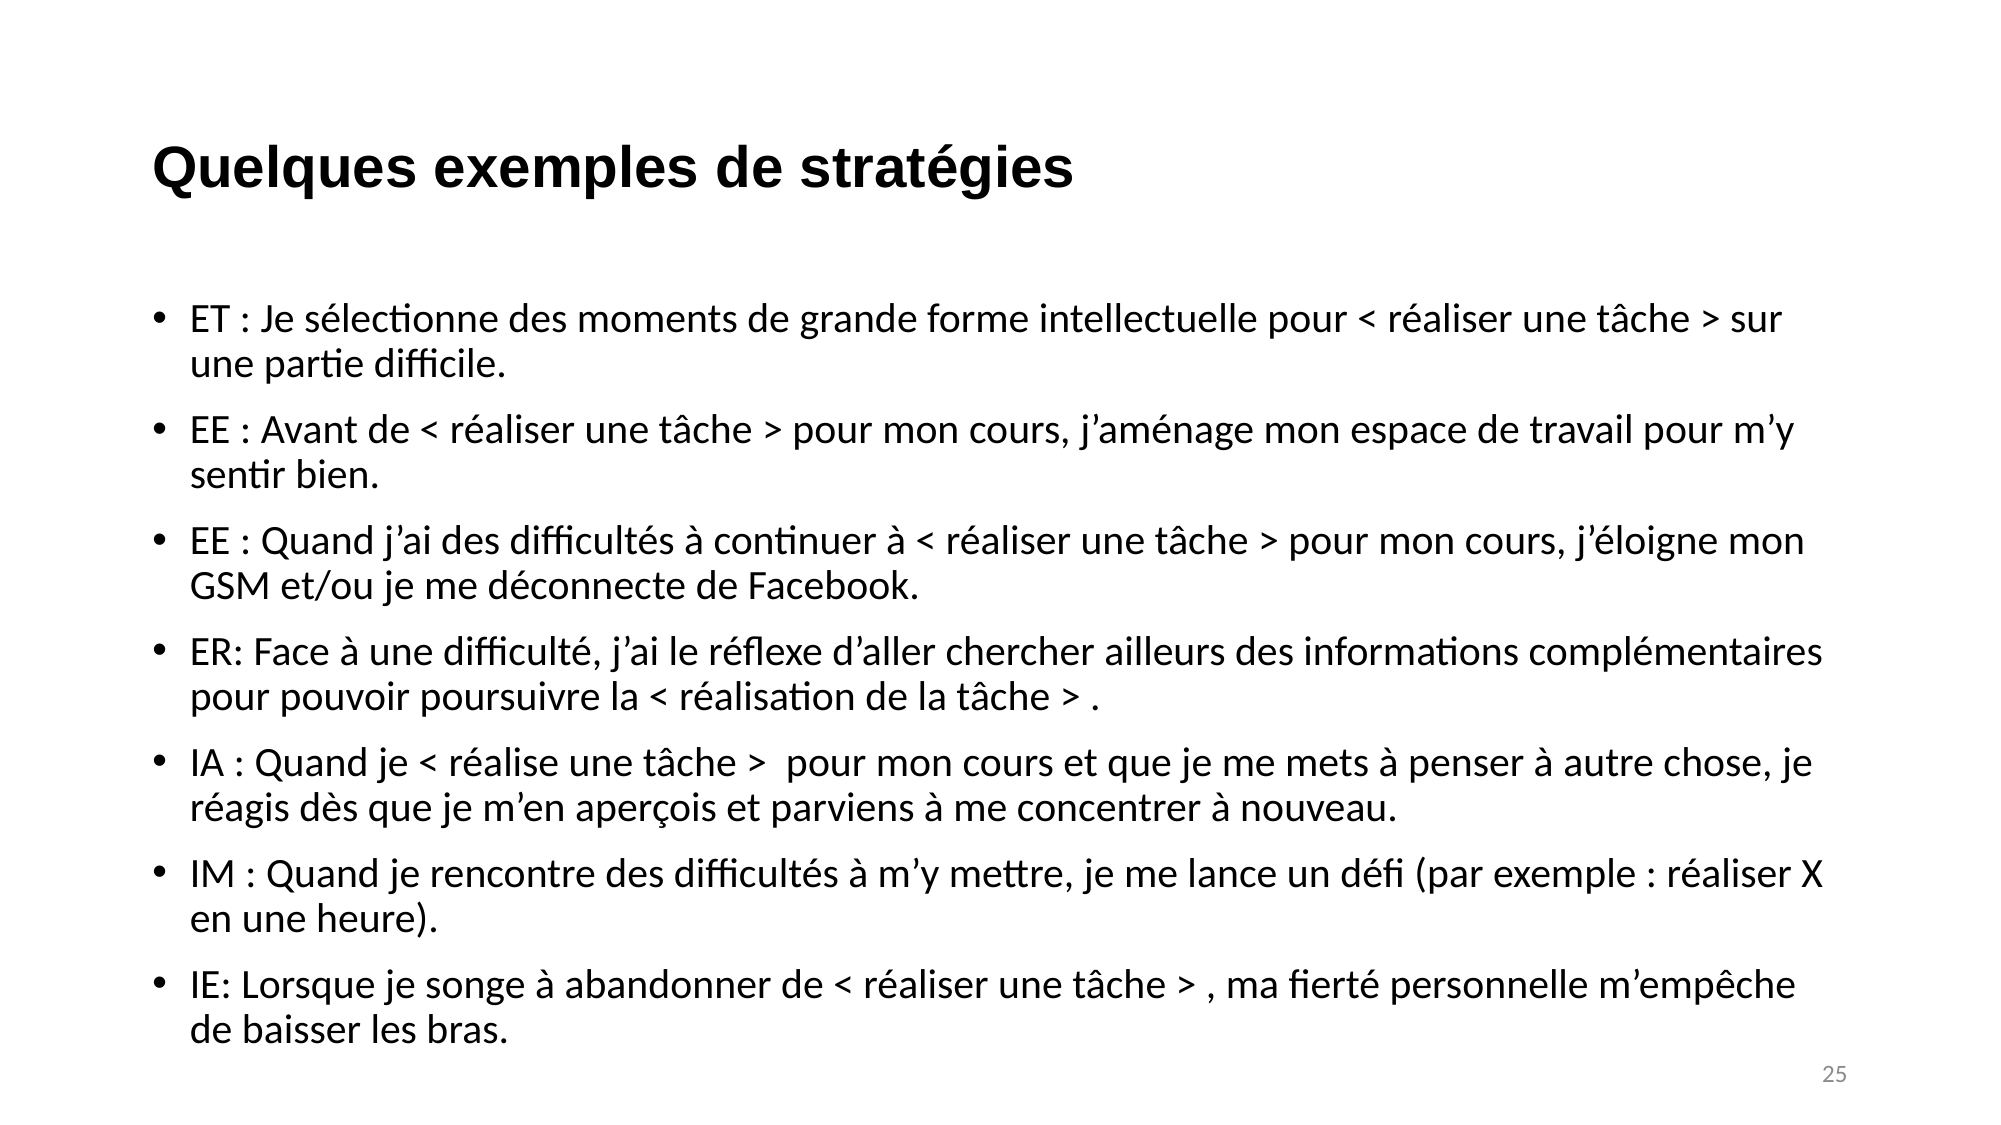

Quelques exemples de stratégies
ET : Je sélectionne des moments de grande forme intellectuelle pour < réaliser une tâche > sur une partie difficile.
EE : Avant de < réaliser une tâche > pour mon cours, j’aménage mon espace de travail pour m’y sentir bien.
EE : Quand j’ai des difficultés à continuer à < réaliser une tâche > pour mon cours, j’éloigne mon GSM et/ou je me déconnecte de Facebook.
ER: Face à une difficulté, j’ai le réflexe d’aller chercher ailleurs des informations complémentaires pour pouvoir poursuivre la < réalisation de la tâche > .
IA : Quand je < réalise une tâche >  pour mon cours et que je me mets à penser à autre chose, je réagis dès que je m’en aperçois et parviens à me concentrer à nouveau.
IM : Quand je rencontre des difficultés à m’y mettre, je me lance un défi (par exemple : réaliser X en une heure).
IE: Lorsque je songe à abandonner de < réaliser une tâche > , ma fierté personnelle m’empêche de baisser les bras.
25